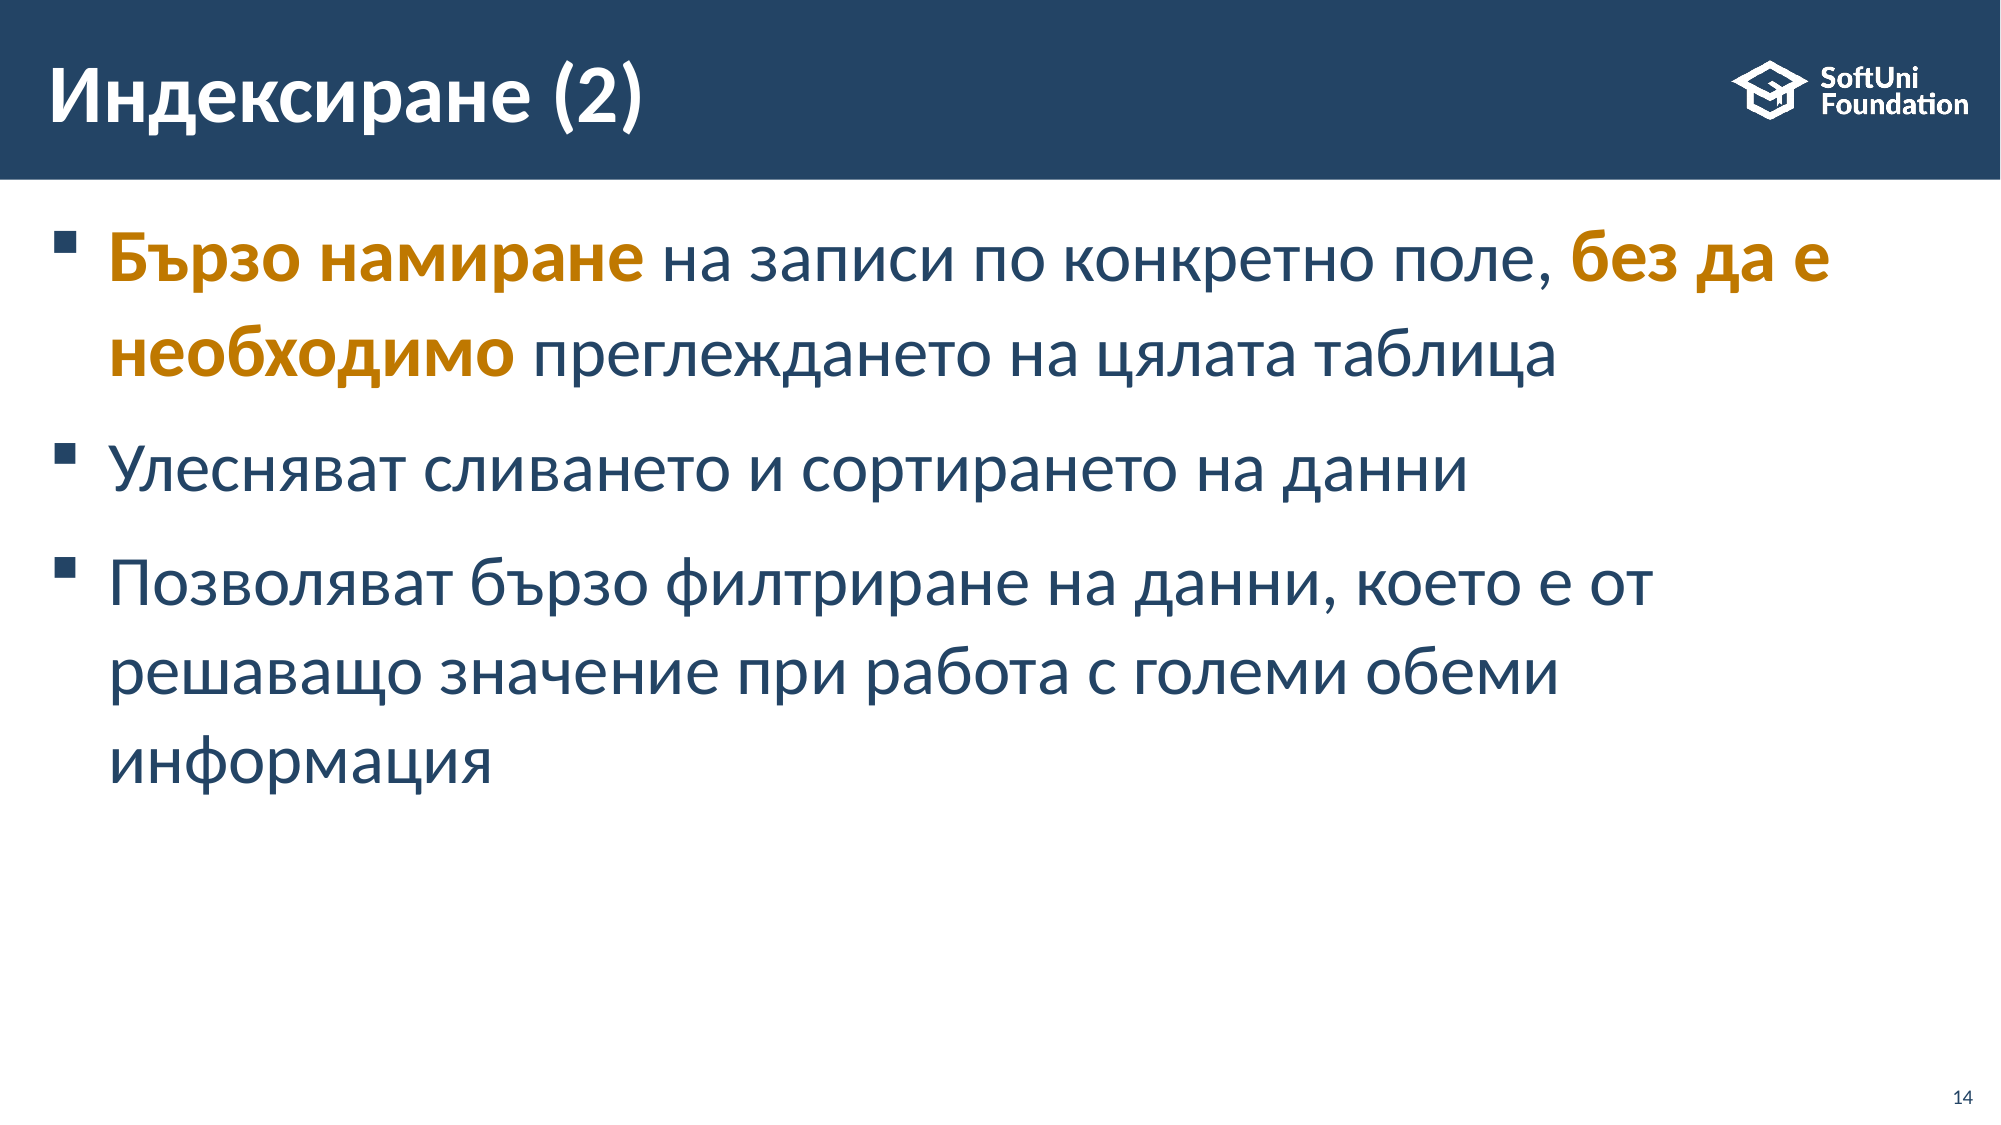

# Индексиране (2)
Бързо намиране на записи по конкретно поле, без да е необходимо преглеждането на цялата таблица
Улесняват сливането и сортирането на данни
Позволяват бързо филтриране на данни, което е от решаващо значение при работа с големи обеми информация
14